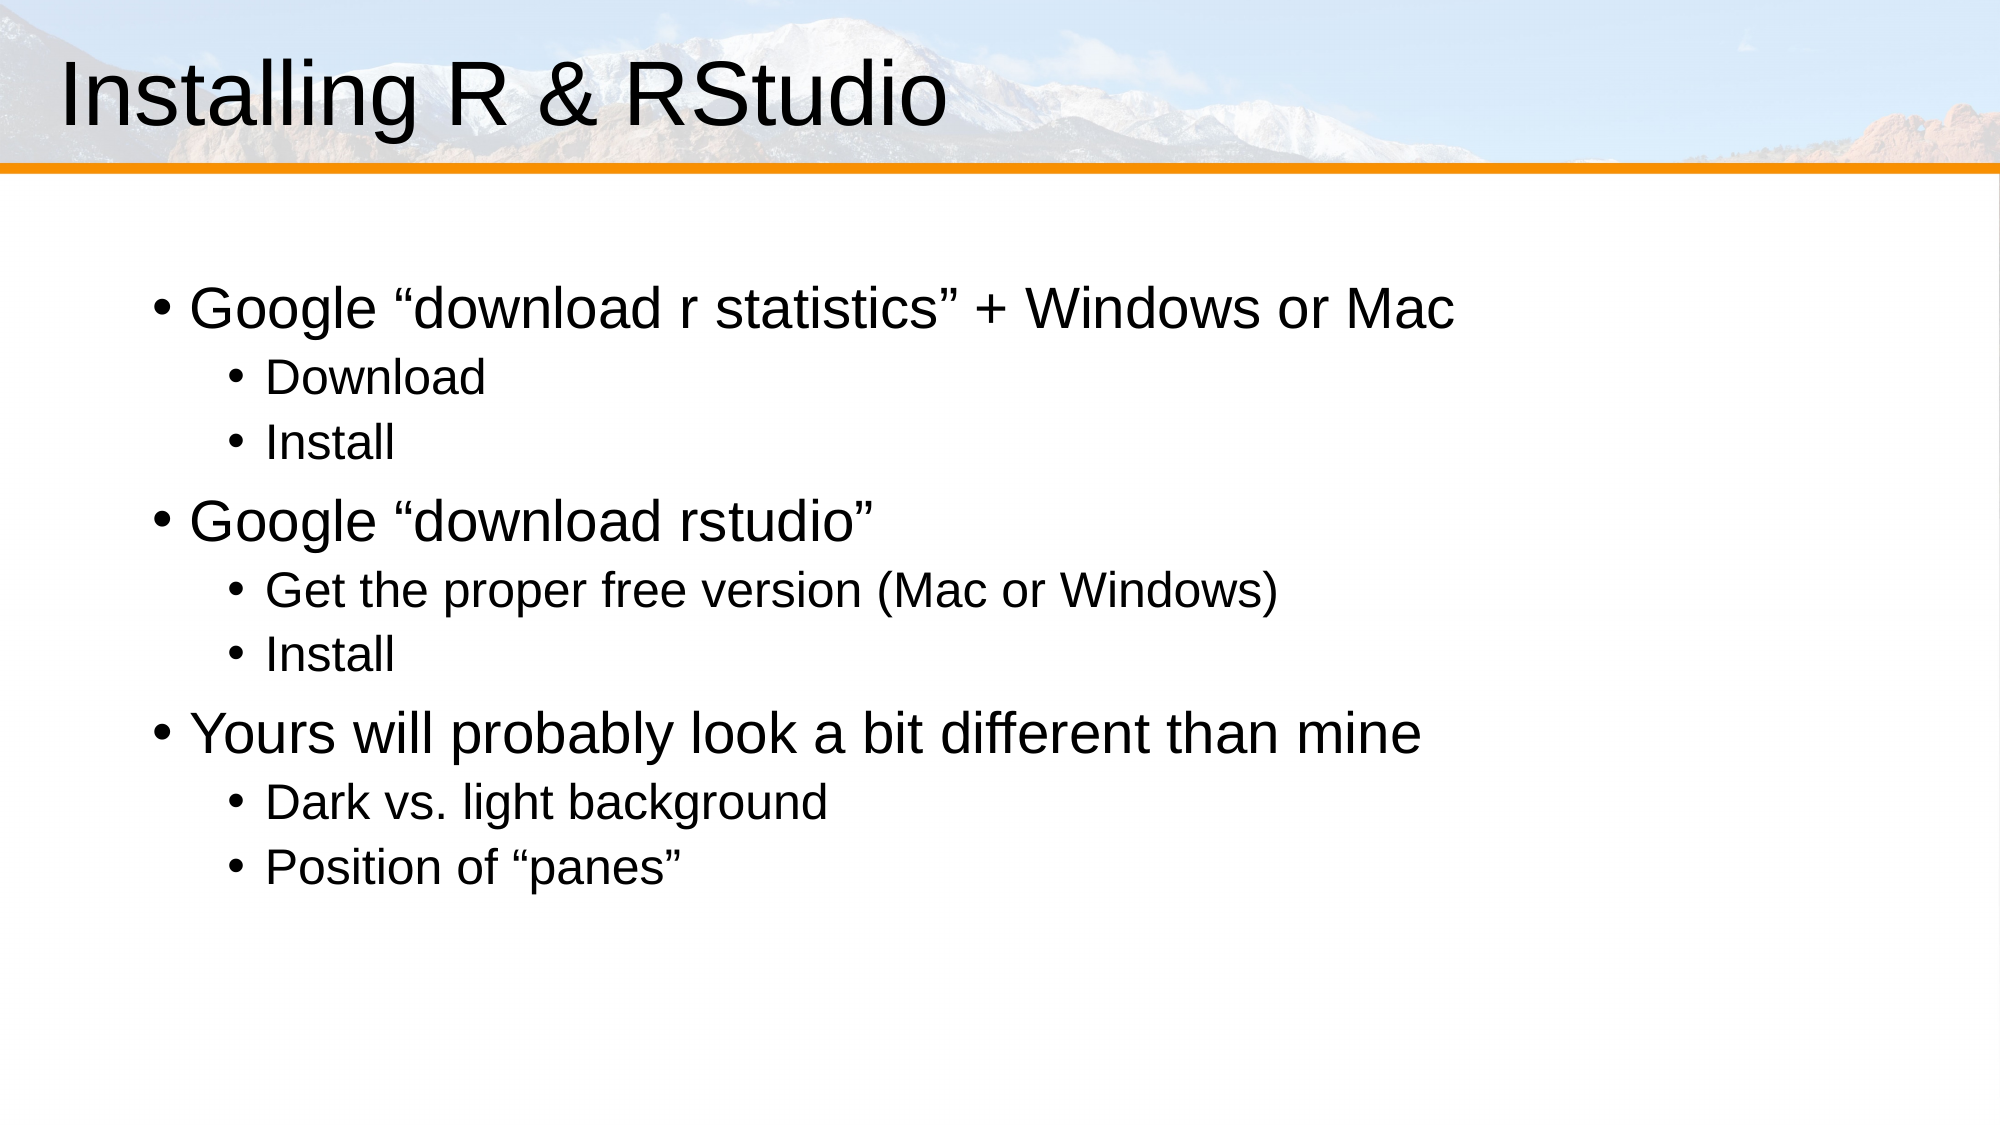

# Installing R & RStudio
Google “download r statistics” + Windows or Mac
Download
Install
Google “download rstudio”
Get the proper free version (Mac or Windows)
Install
Yours will probably look a bit different than mine
Dark vs. light background
Position of “panes”